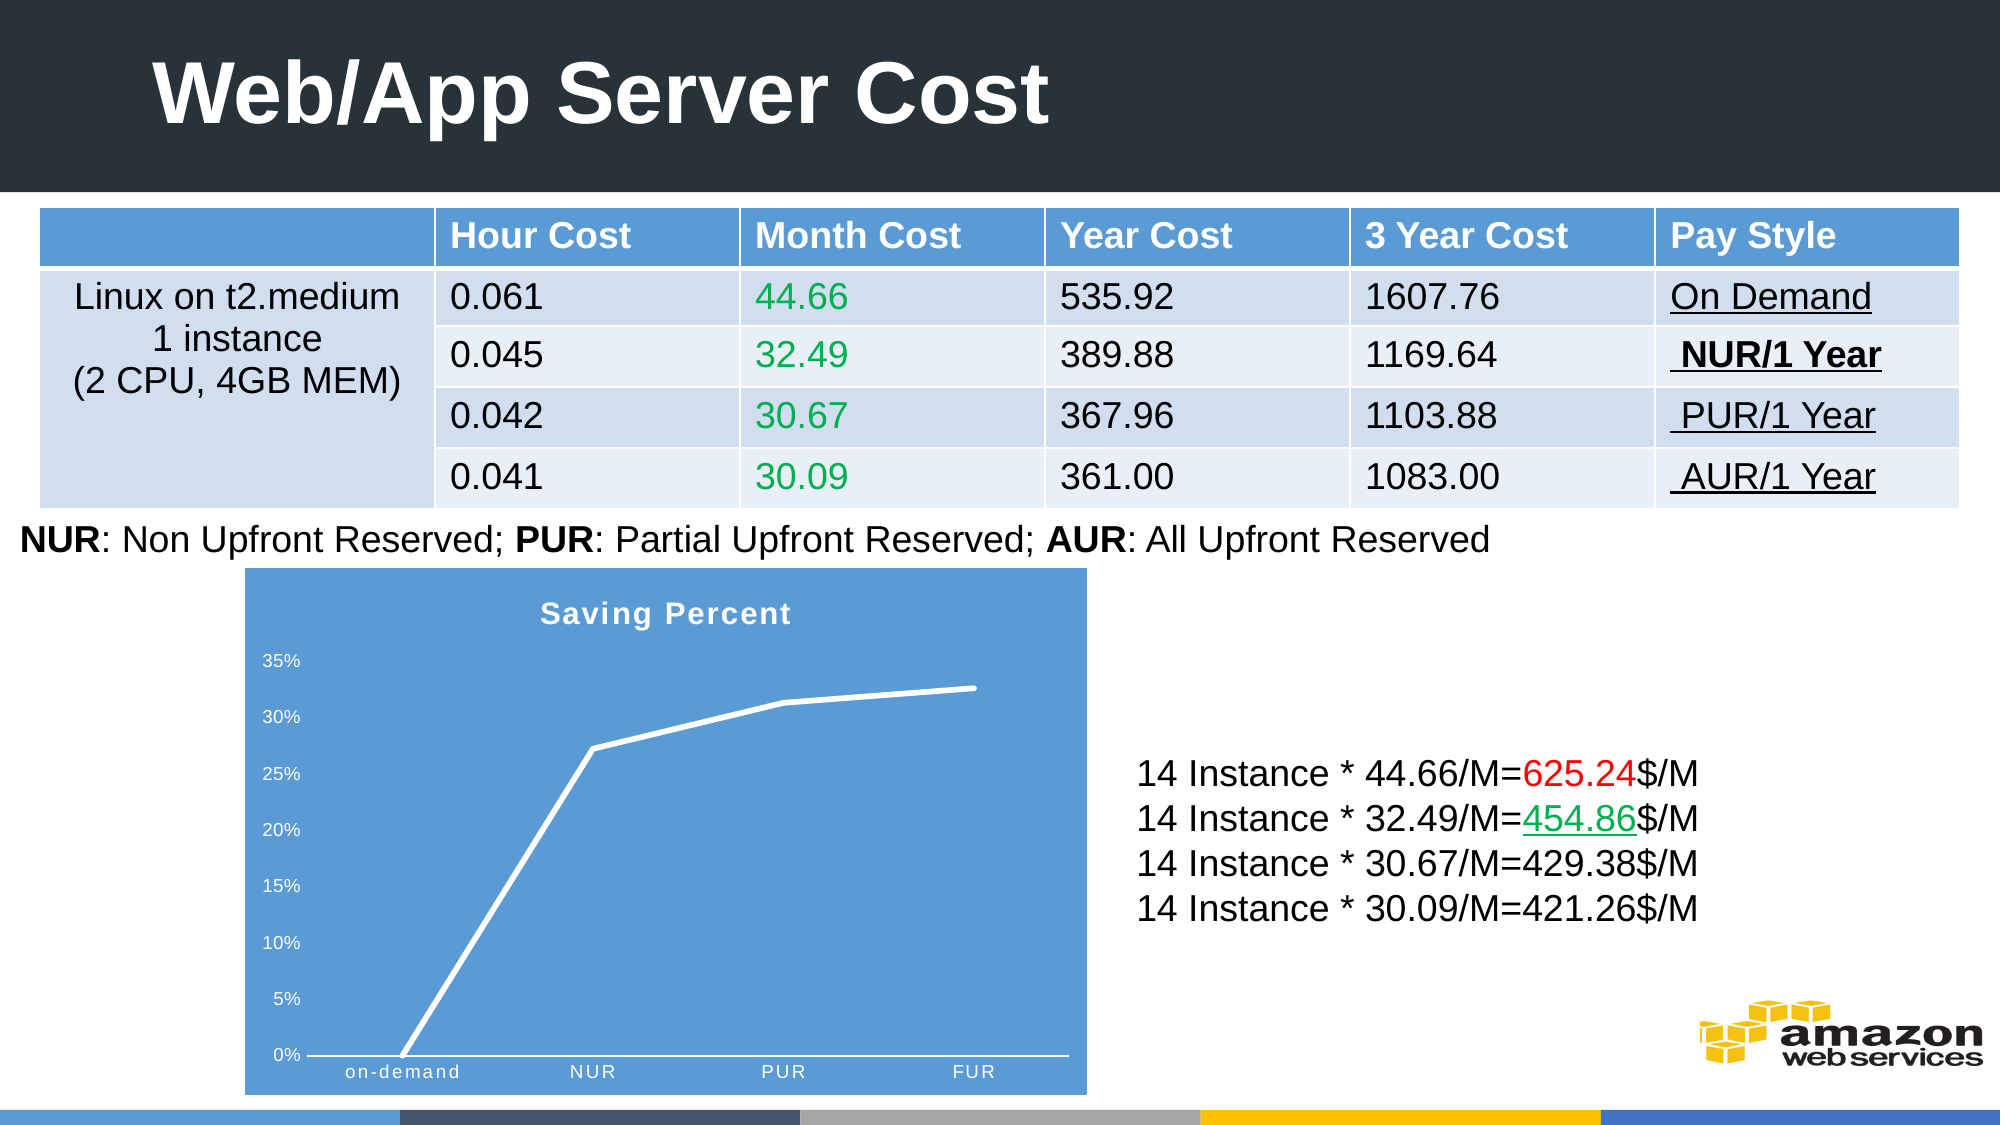

# Web/App Server Cost
|  | Hour Cost | Month Cost | Year Cost | 3 Year Cost | Pay Style |
| --- | --- | --- | --- | --- | --- |
| Linux on t2.medium 1 instance (2 CPU, 4GB MEM) | 0.061 | 44.66 | 535.92 | 1607.76 | On Demand |
|  | 0.045 | 32.49 | 389.88 | 1169.64 | NUR/1 Year |
|  | 0.042 | 30.67 | 367.96 | 1103.88 | PUR/1 Year |
|  | 0.041 | 30.09 | 361.00 | 1083.00 | AUR/1 Year |
NUR: Non Upfront Reserved; PUR: Partial Upfront Reserved; AUR: All Upfront Reserved

### Chart: Saving Percent

| Category |  |
|---|---|
| on-demand | 0.0 |
| NUR | 0.272503358710255 |
| PUR | 0.313255709807434 |
| FUR | 0.326242722794447 |
14 Instance * 44.66/M=625.24$/M
14 Instance * 32.49/M=454.86$/M
14 Instance * 30.67/M=429.38$/M
14 Instance * 30.09/M=421.26$/M